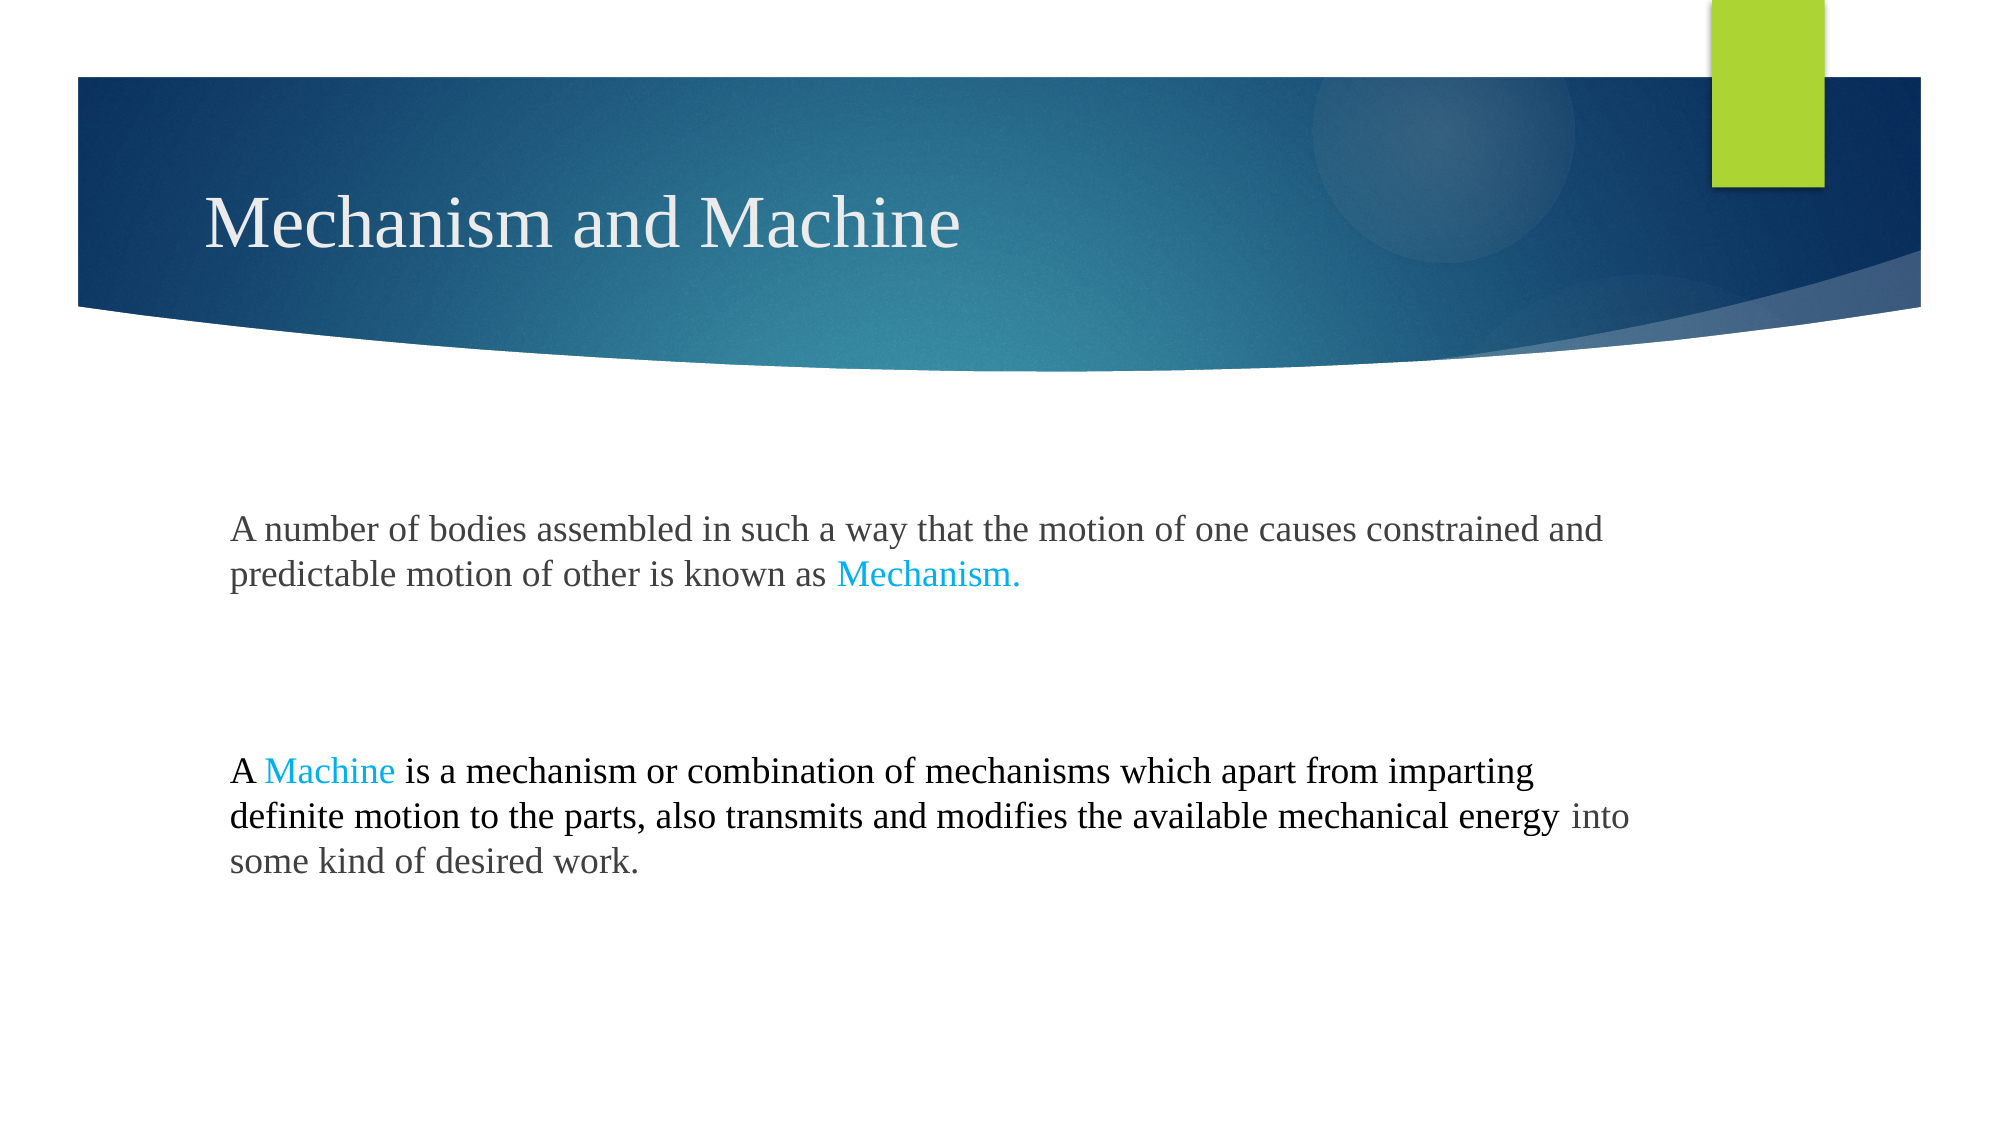

# Mechanism and Machine
A number of bodies assembled in such a way that the motion of one causes constrained and predictable motion of other is known as Mechanism.

A Machine is a mechanism or combination of mechanisms which apart from imparting definite motion to the parts, also transmits and modifies the available mechanical energy into some kind of desired work.